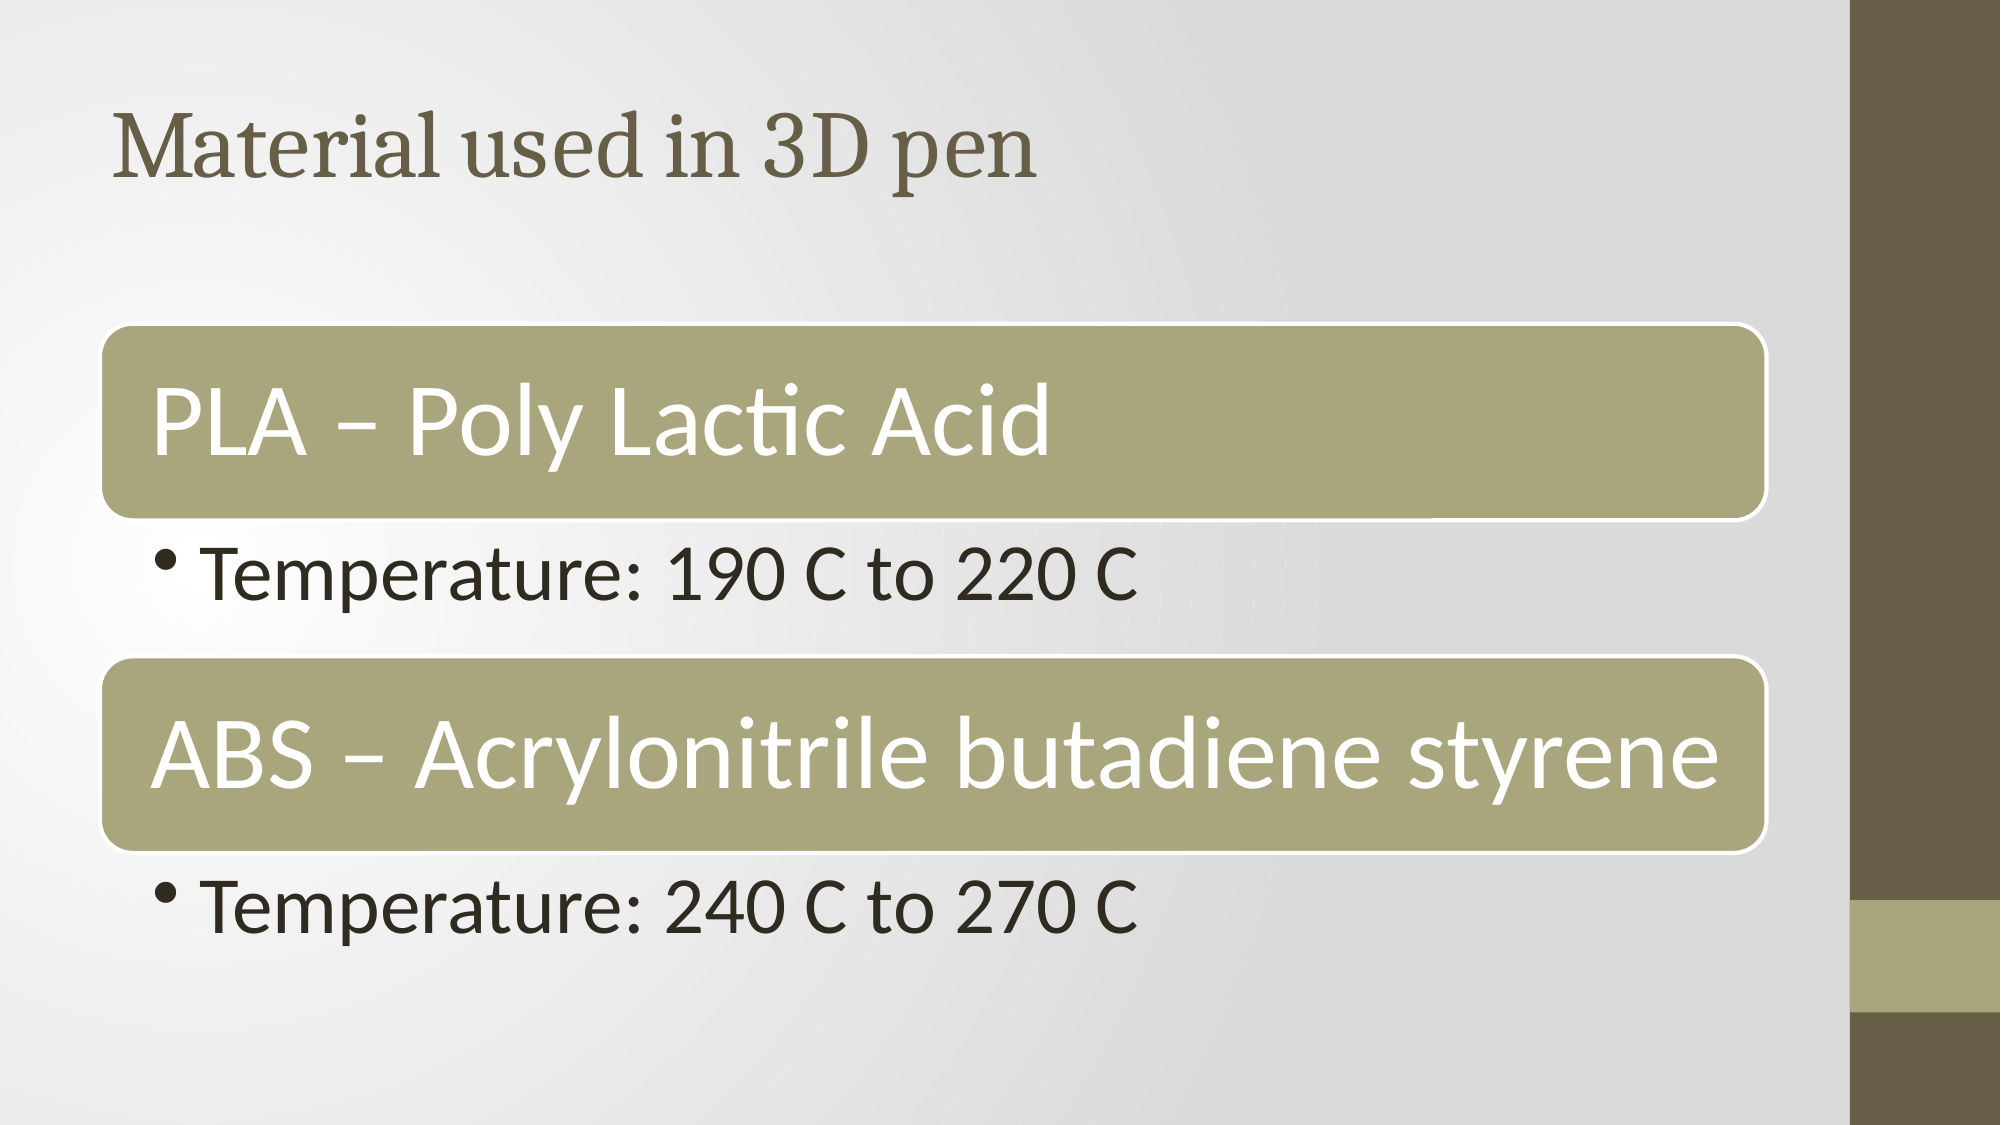

# Material used in 3D pen
PLA – Poly Lactic Acid
Temperature: 190 C to 220 C
ABS – Acrylonitrile butadiene styrene
Temperature: 240 C to 270 C